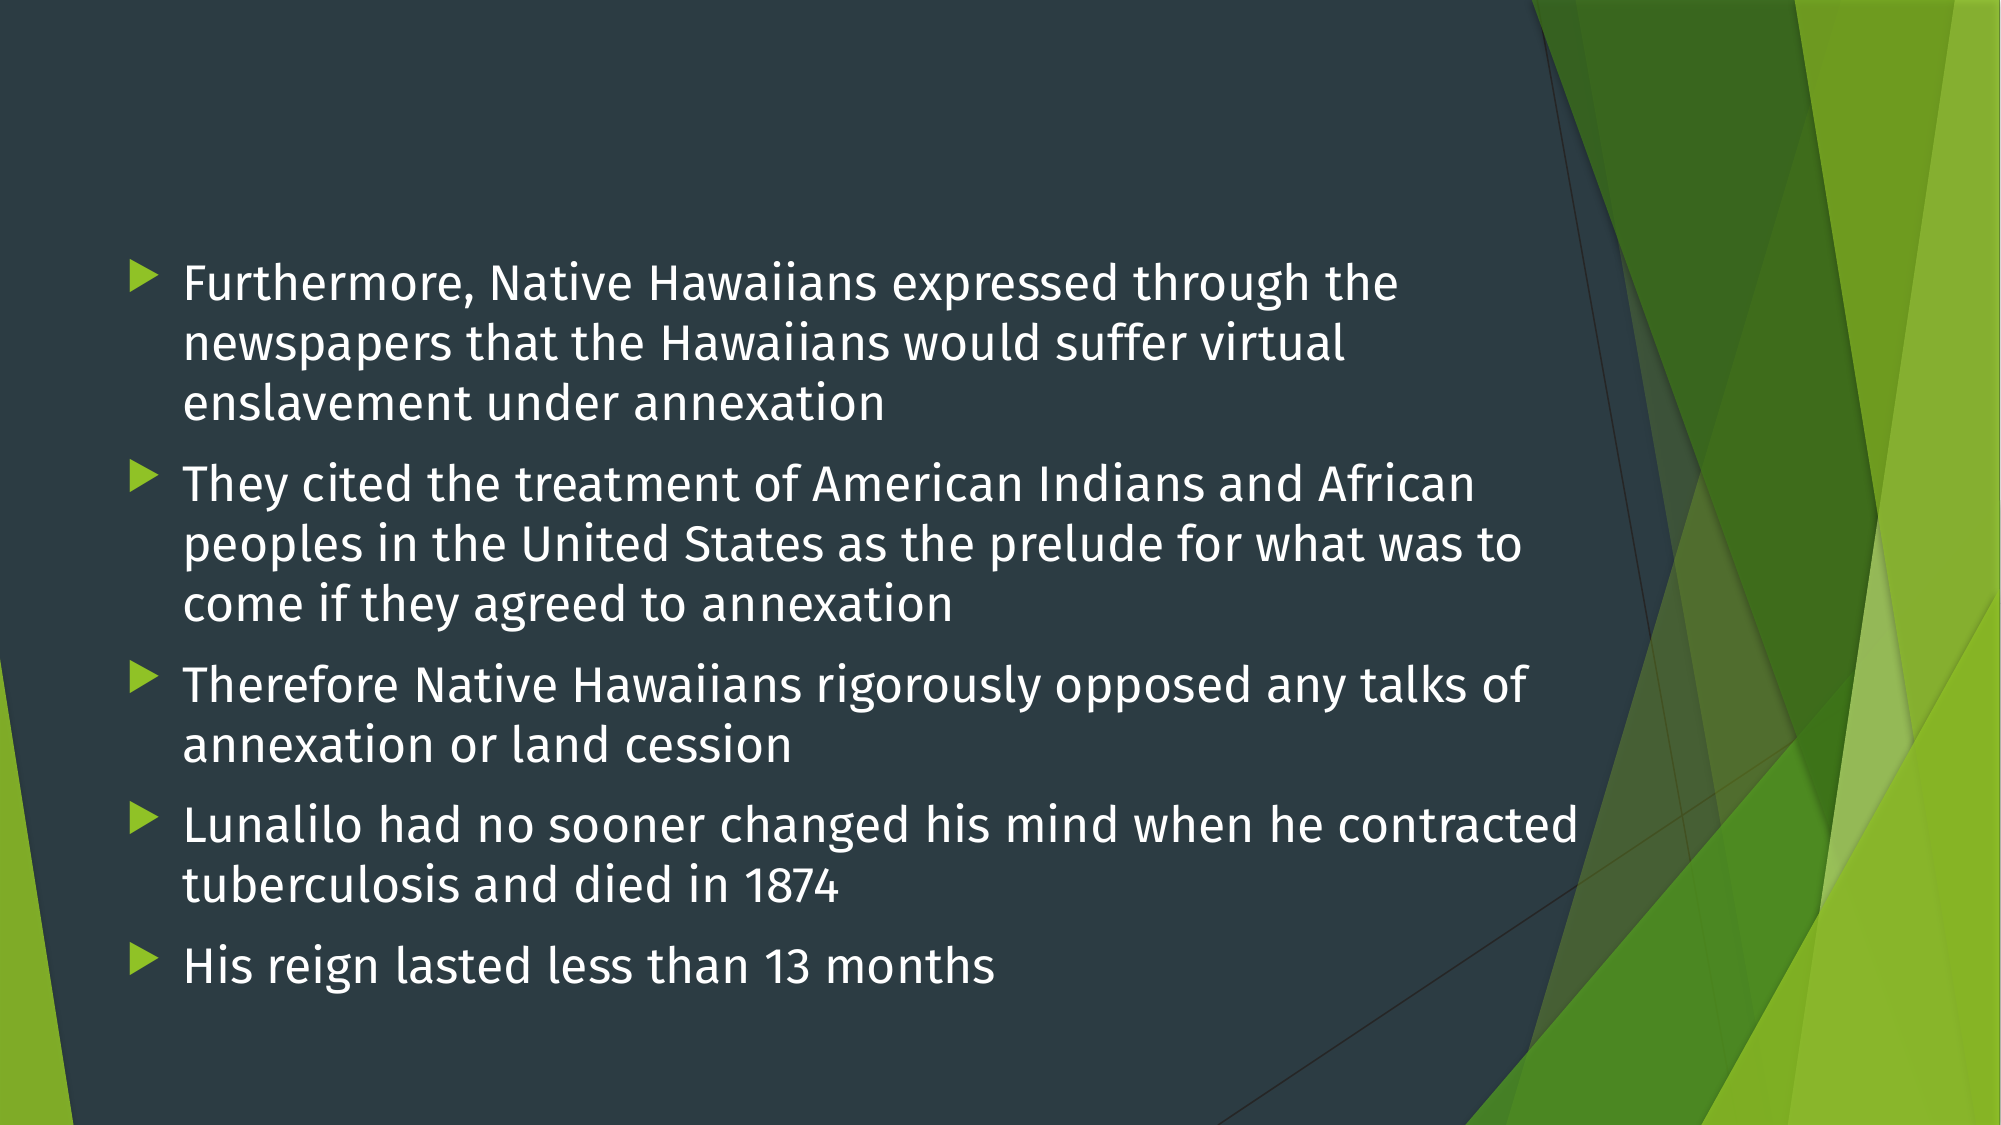

#
Furthermore, Native Hawaiians expressed through the newspapers that the Hawaiians would suffer virtual enslavement under annexation
They cited the treatment of American Indians and African peoples in the United States as the prelude for what was to come if they agreed to annexation
Therefore Native Hawaiians rigorously opposed any talks of annexation or land cession
Lunalilo had no sooner changed his mind when he contracted tuberculosis and died in 1874
His reign lasted less than 13 months